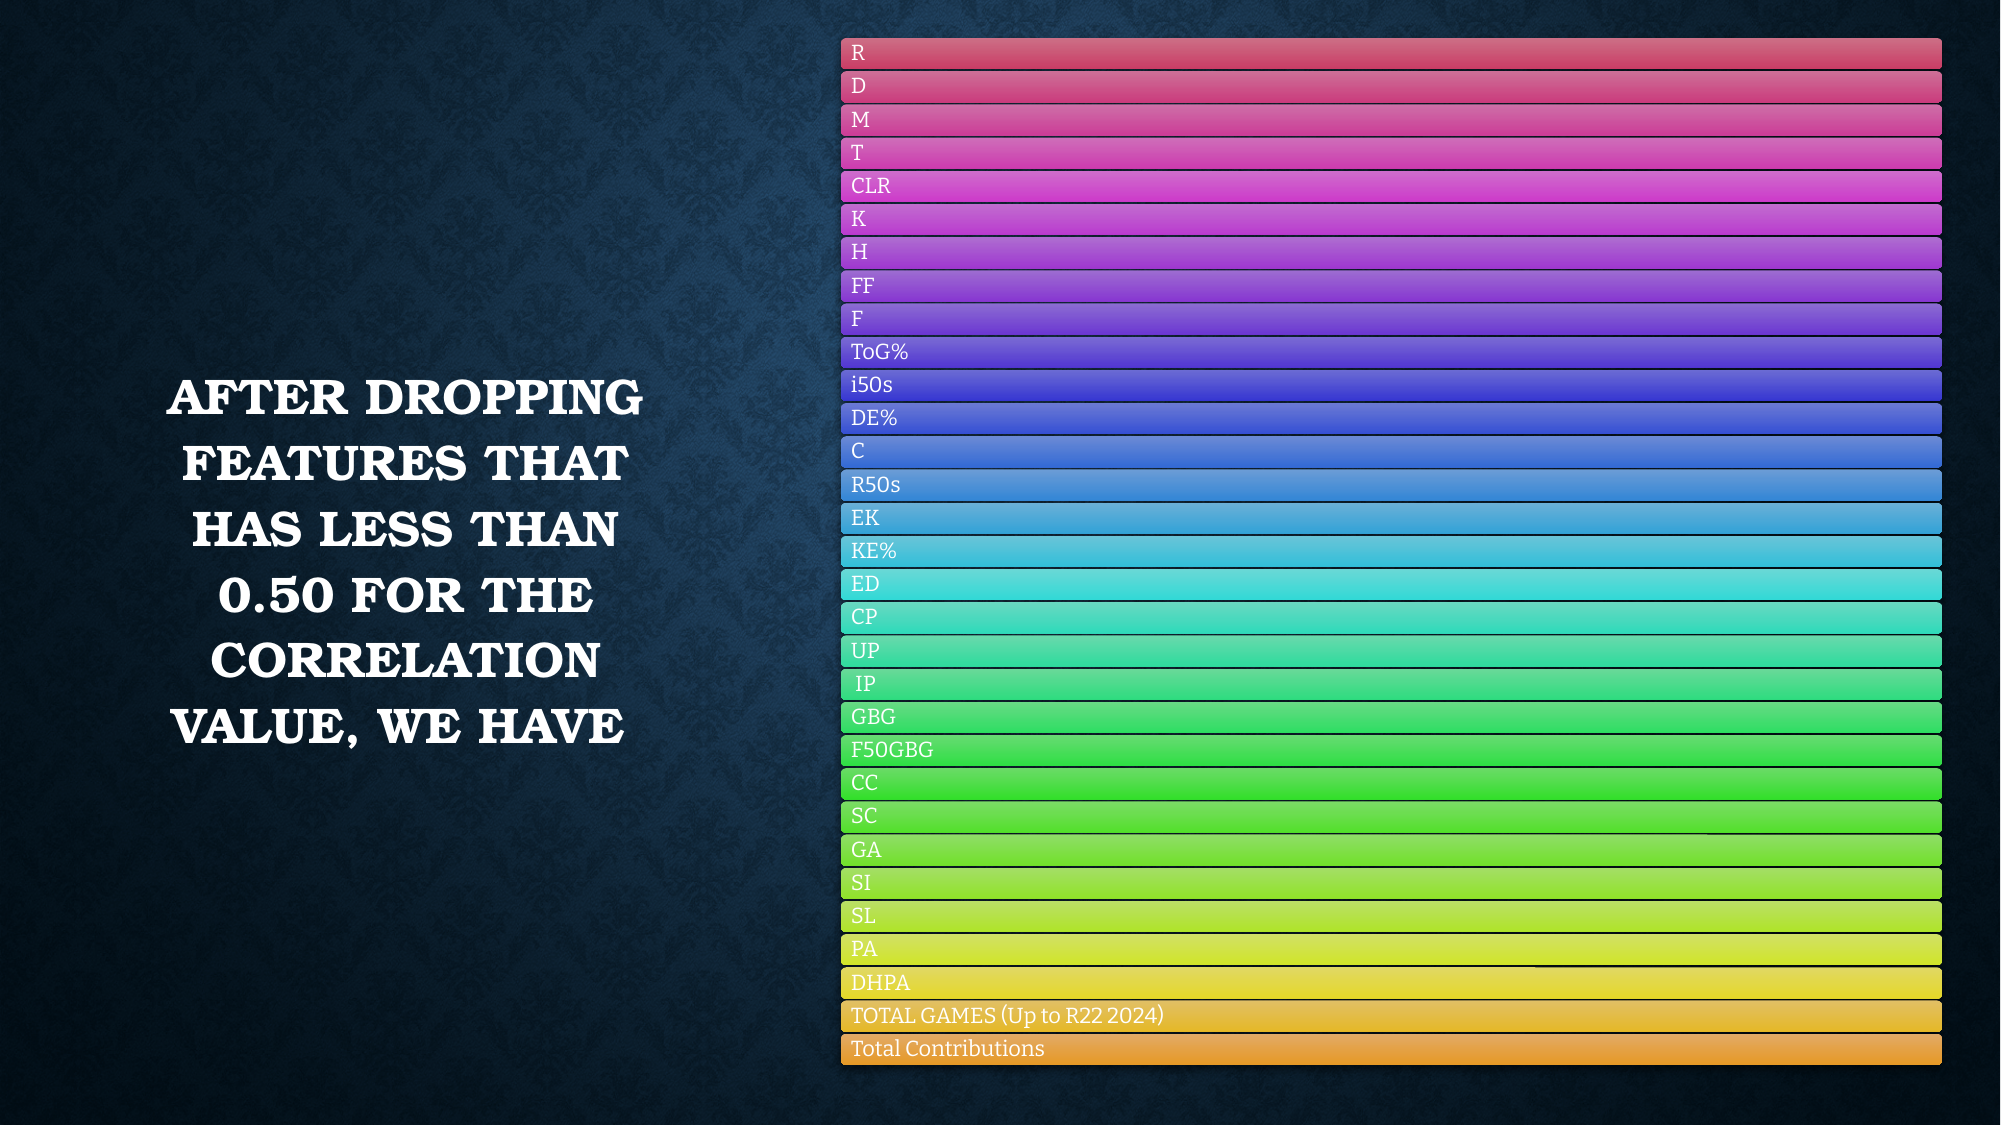

R
D
M
T
CLR
K
H
FF
F
ToG%
i50s
DE%
C
R50s
EK
KE%
ED
CP
UP
 IP
GBG
F50GBG
CC
SC
GA
SI
SL
PA
DHPA
TOTAL GAMES (Up to R22 2024)
Total Contributions
After dropping features that has less than 0.50 for the correlation value, we have